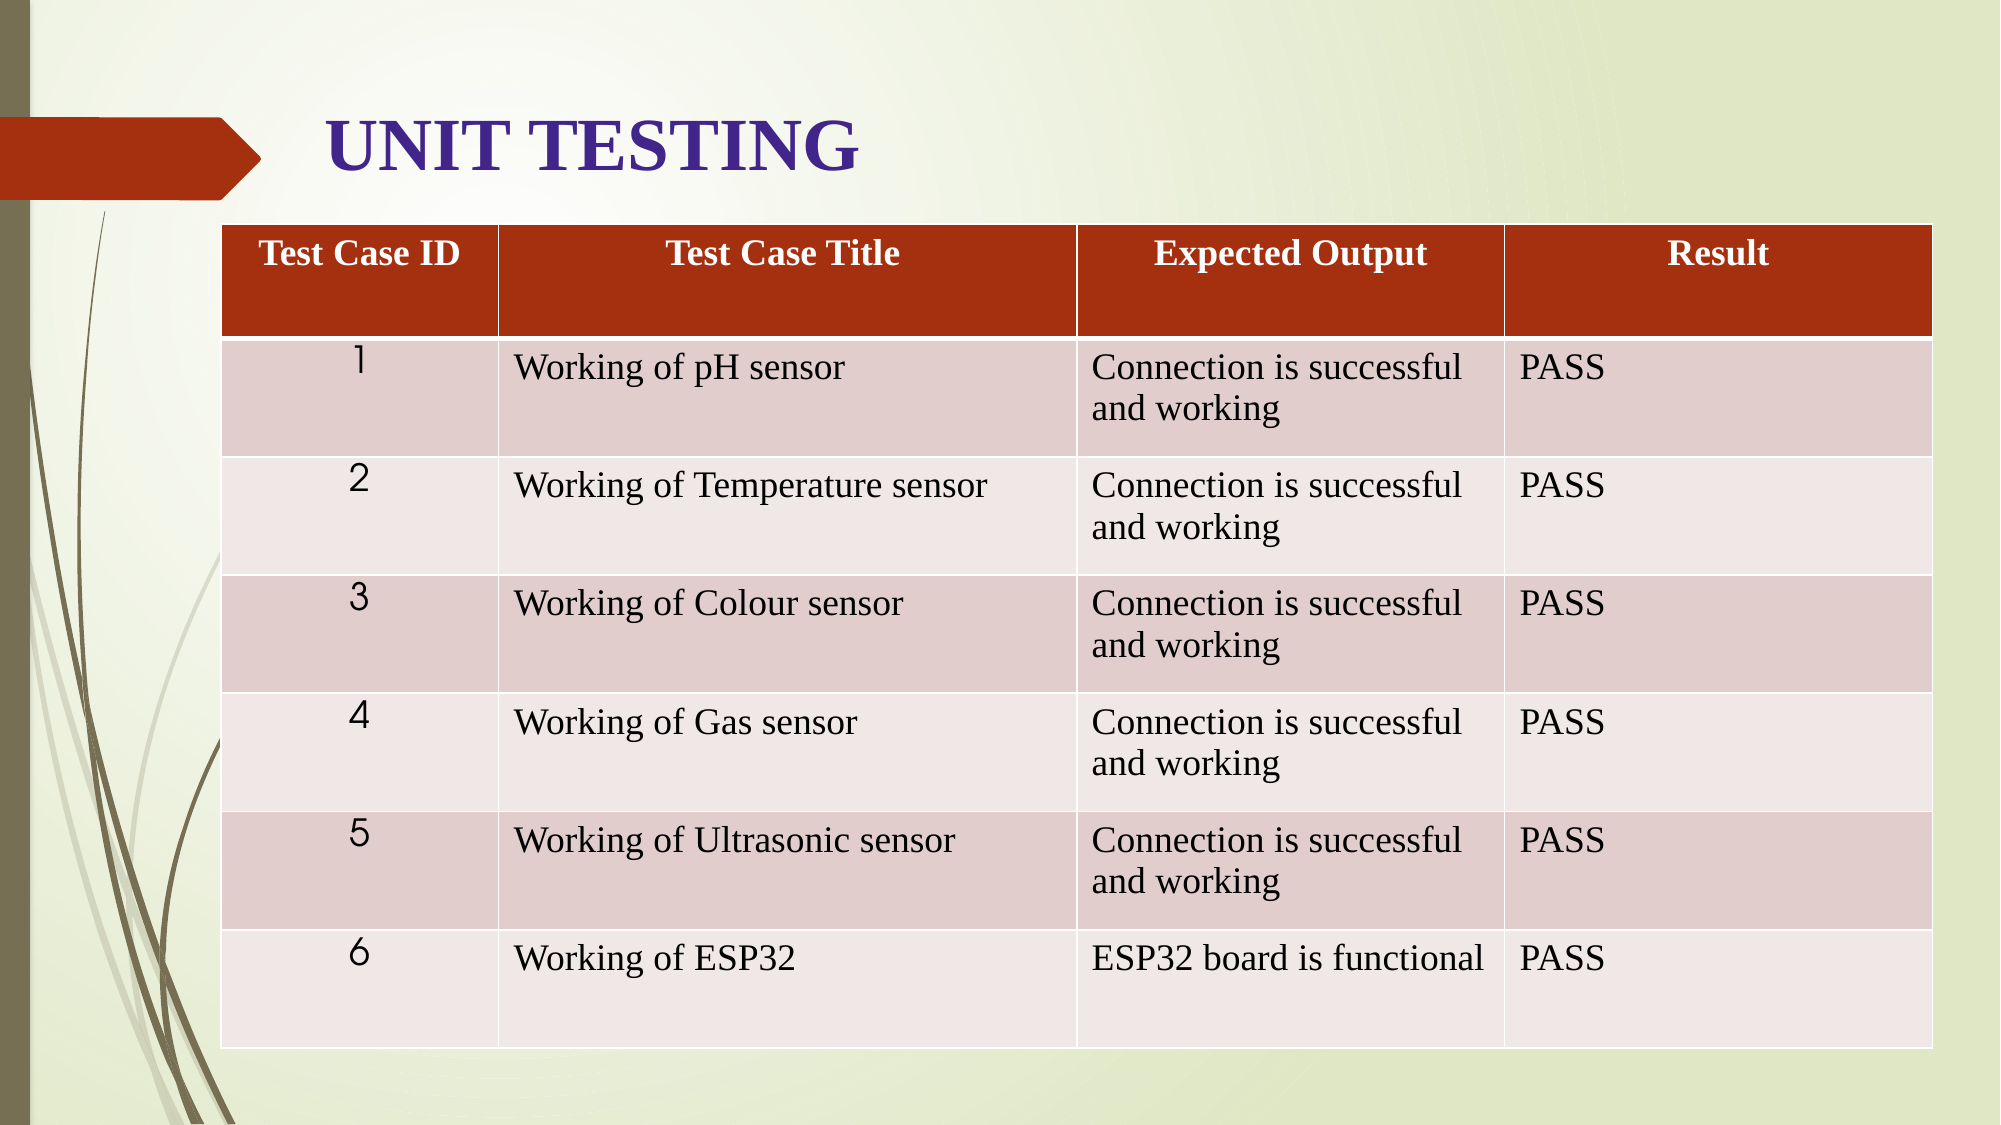

UNIT TESTING
| Test Case ID | Test Case Title | Expected Output | Result |
| --- | --- | --- | --- |
| 1 | Working of pH sensor | Connection is successful and working | PASS |
| 2 | Working of Temperature sensor | Connection is successful and working | PASS |
| 3 | Working of Colour sensor | Connection is successful and working | PASS |
| 4 | Working of Gas sensor | Connection is successful and working | PASS |
| 5 | Working of Ultrasonic sensor | Connection is successful and working | PASS |
| 6 | Working of ESP32 | ESP32 board is functional | PASS |